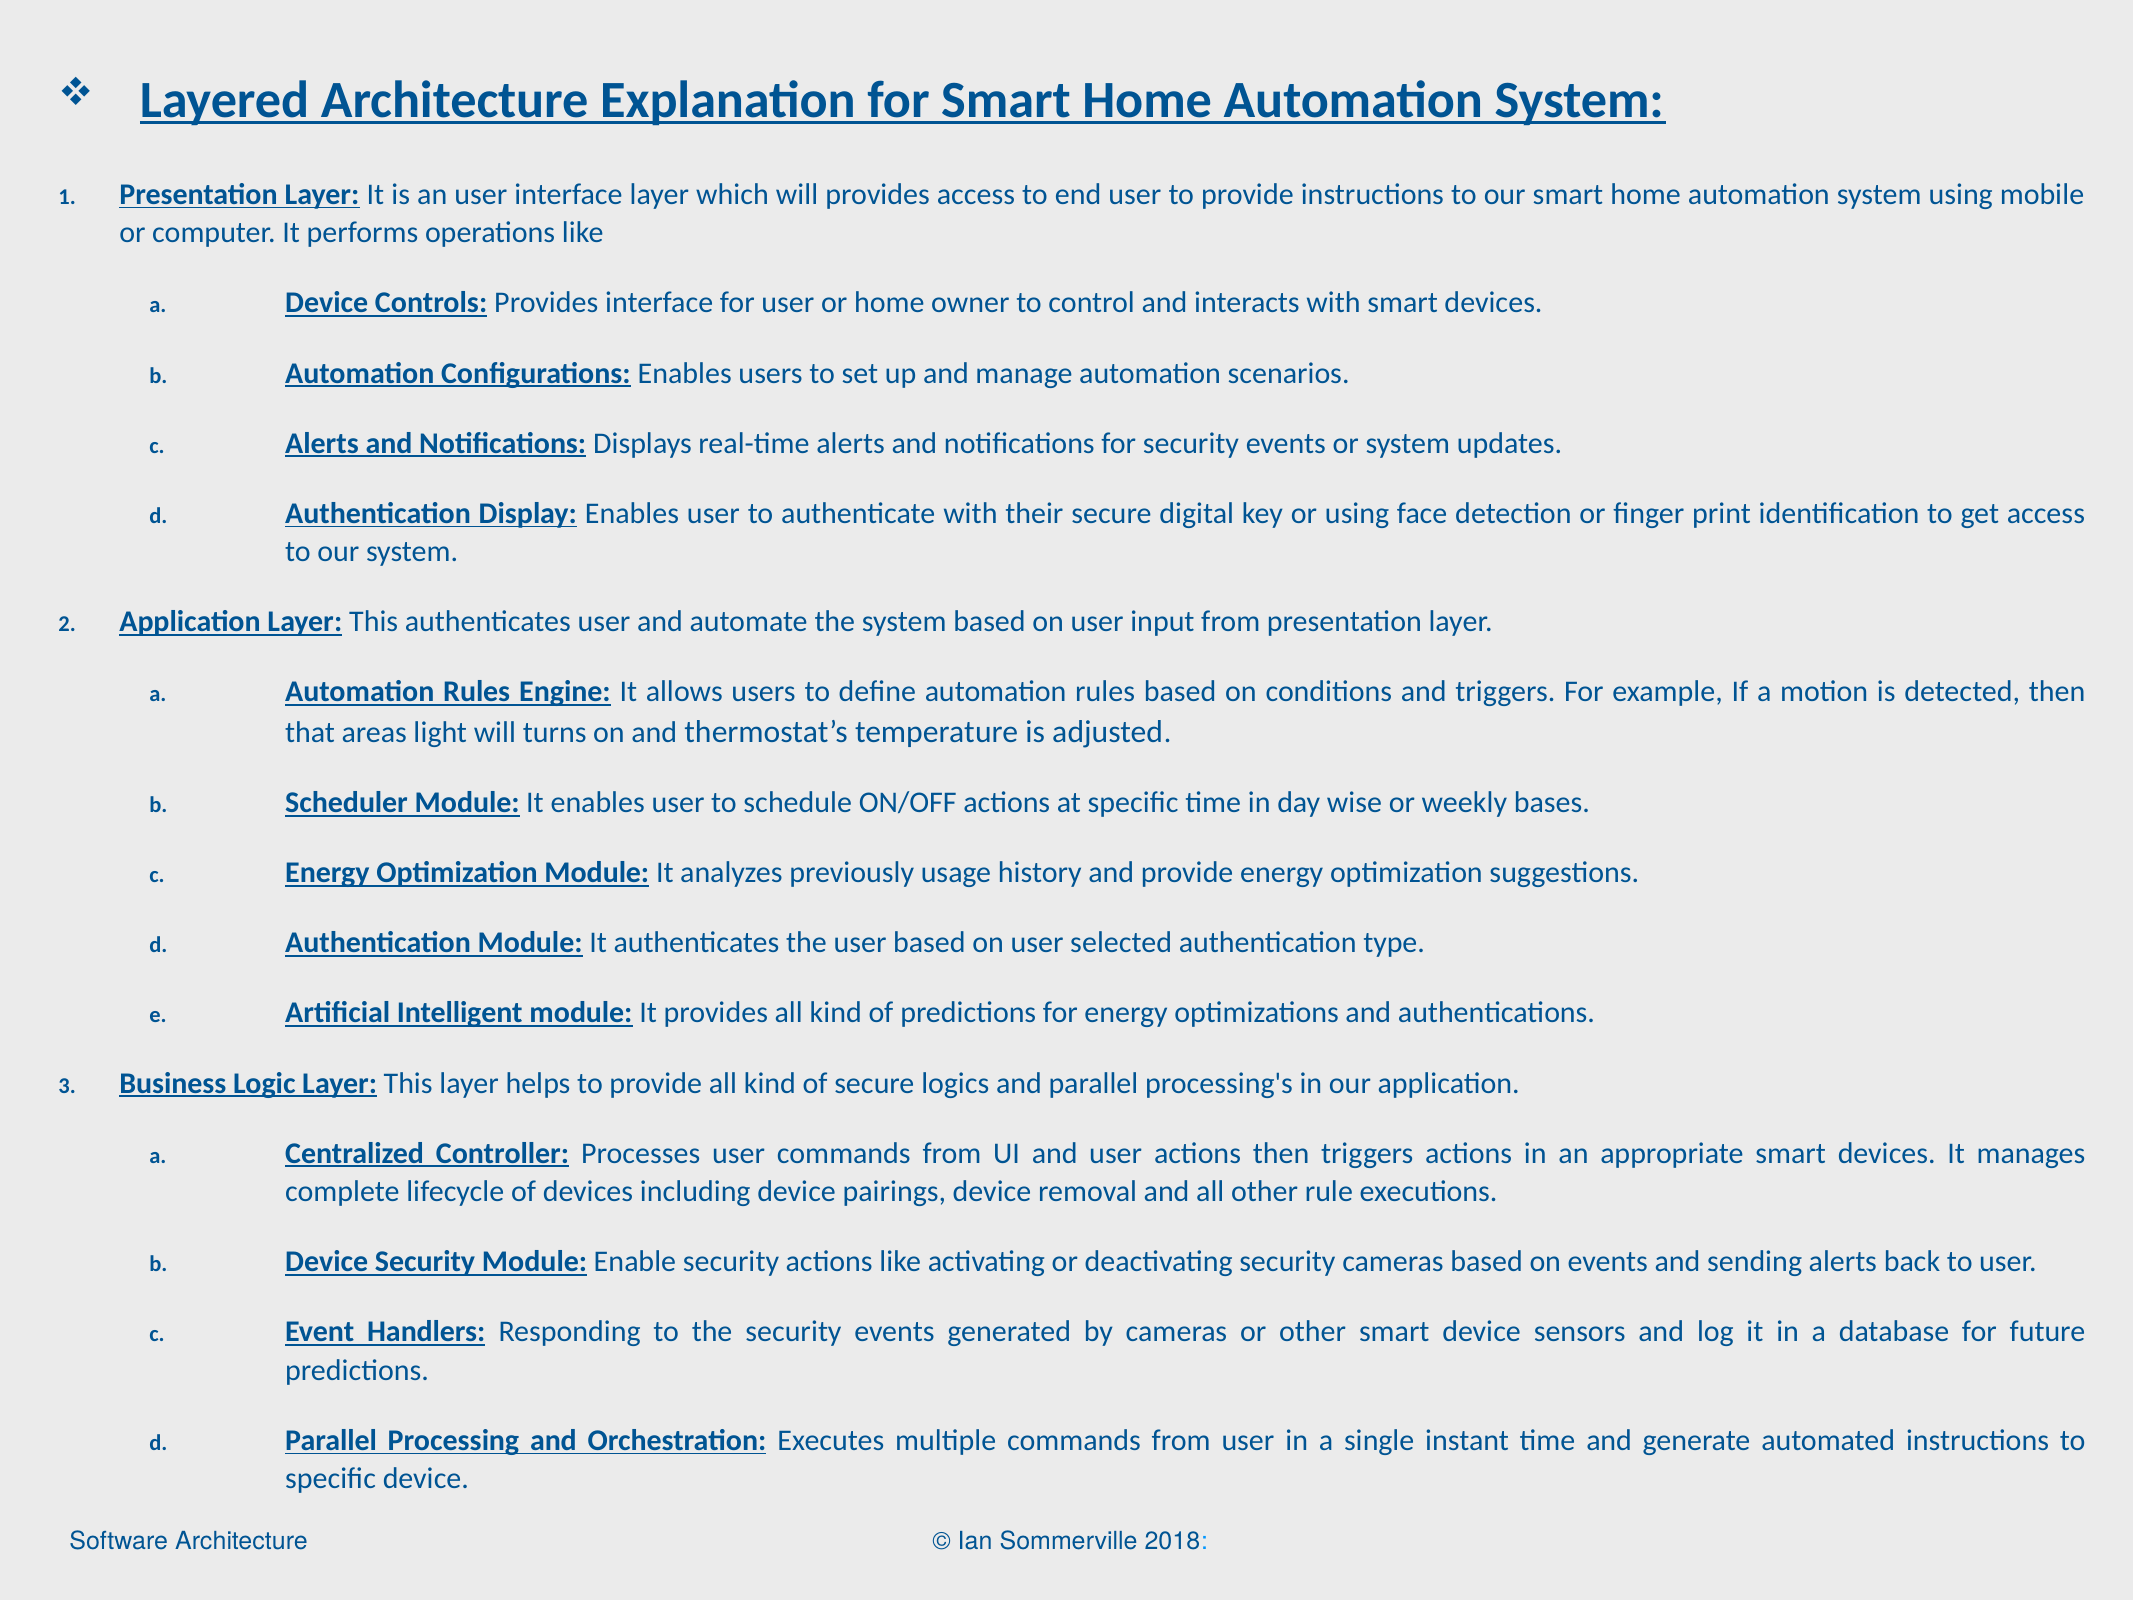

Layered Architecture Explanation for Smart Home Automation System:
Presentation Layer: It is an user interface layer which will provides access to end user to provide instructions to our smart home automation system using mobile or computer. It performs operations like
Device Controls: Provides interface for user or home owner to control and interacts with smart devices.
Automation Configurations: Enables users to set up and manage automation scenarios.
Alerts and Notifications: Displays real-time alerts and notifications for security events or system updates.
Authentication Display: Enables user to authenticate with their secure digital key or using face detection or finger print identification to get access to our system.
Application Layer: This authenticates user and automate the system based on user input from presentation layer.
Automation Rules Engine: It allows users to define automation rules based on conditions and triggers. For example, If a motion is detected, then that areas light will turns on and thermostat’s temperature is adjusted.
Scheduler Module: It enables user to schedule ON/OFF actions at specific time in day wise or weekly bases.
Energy Optimization Module: It analyzes previously usage history and provide energy optimization suggestions.
Authentication Module: It authenticates the user based on user selected authentication type.
Artificial Intelligent module: It provides all kind of predictions for energy optimizations and authentications.
Business Logic Layer: This layer helps to provide all kind of secure logics and parallel processing's in our application.
Centralized Controller: Processes user commands from UI and user actions then triggers actions in an appropriate smart devices. It manages complete lifecycle of devices including device pairings, device removal and all other rule executions.
Device Security Module: Enable security actions like activating or deactivating security cameras based on events and sending alerts back to user.
Event Handlers: Responding to the security events generated by cameras or other smart device sensors and log it in a database for future predictions.
Parallel Processing and Orchestration: Executes multiple commands from user in a single instant time and generate automated instructions to specific device.